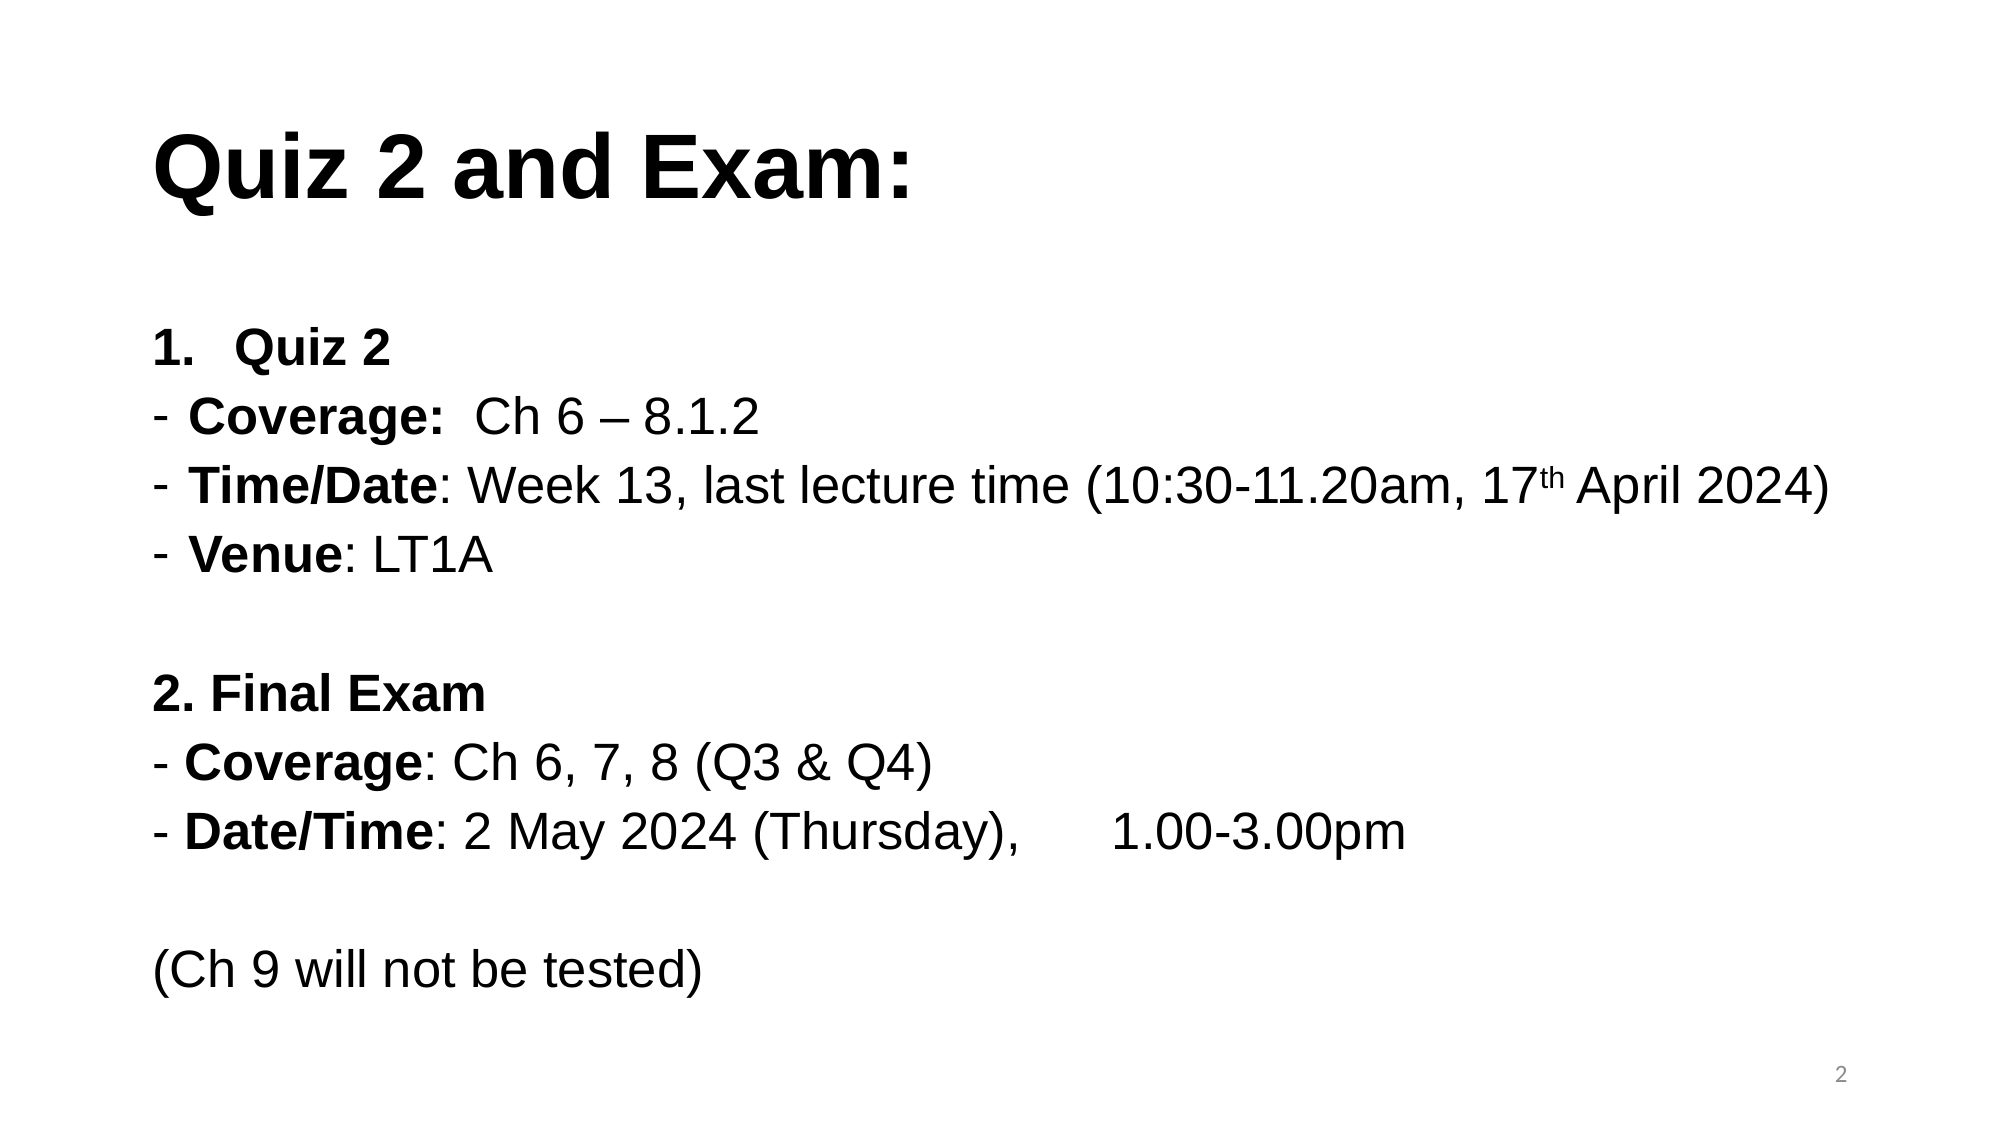

# Quiz 2 and Exam:
Quiz 2
Coverage:  Ch 6 – 8.1.2
Time/Date: Week 13, last lecture time (10:30-11.20am, 17th April 2024)
Venue: LT1A

2. Final Exam
- Coverage: Ch 6, 7, 8 (Q3 & Q4)
- Date/Time: 2 May 2024 (Thursday),	 1.00-3.00pm
(Ch 9 will not be tested)

2